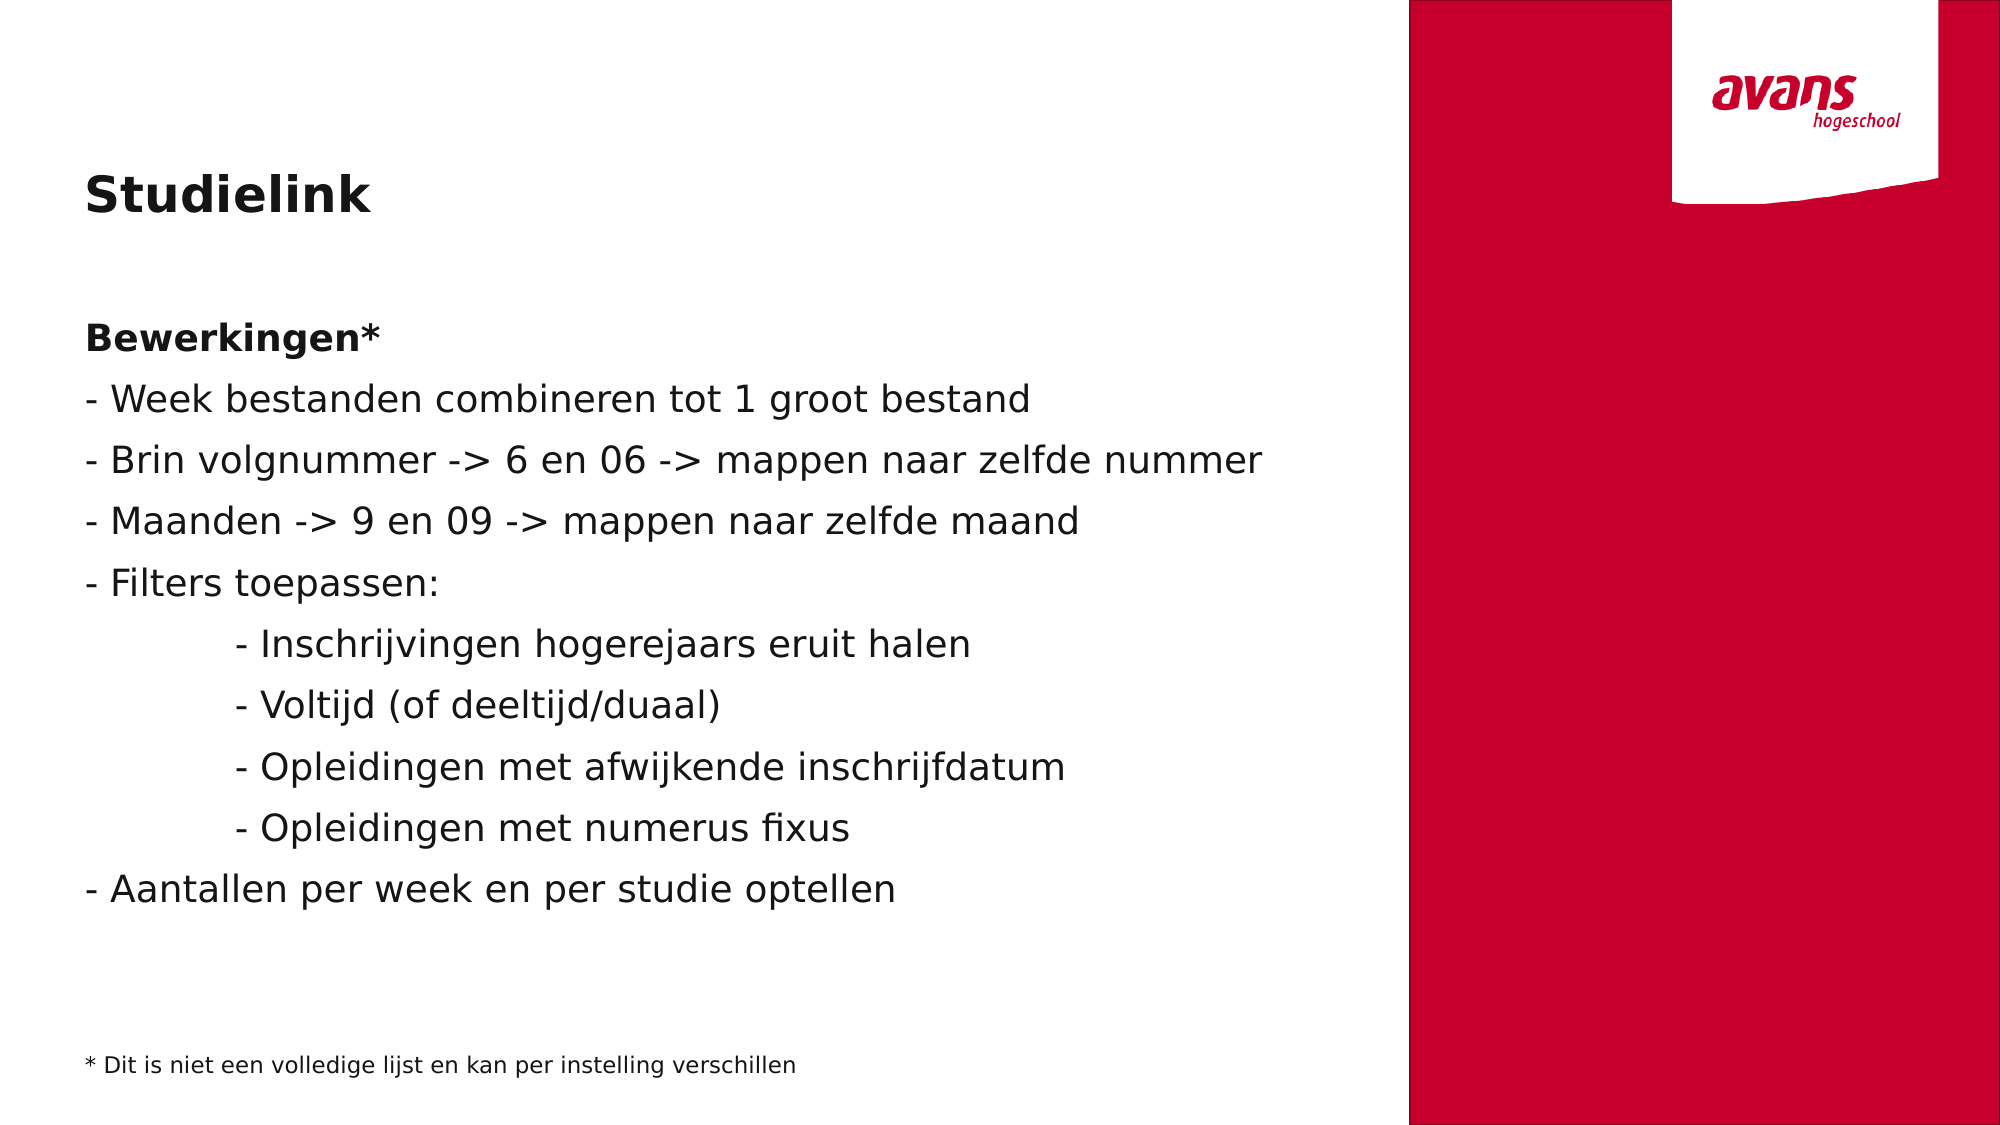

Studielink

Bewerkingen*
- Week bestanden combineren tot 1 groot bestand
- Brin volgnummer -> 6 en 06 -> mappen naar zelfde nummer
- Maanden -> 9 en 09 -> mappen naar zelfde maand
- Filters toepassen:
	- Inschrijvingen hogerejaars eruit halen
	- Voltijd (of deeltijd/duaal)
	- Opleidingen met afwijkende inschrijfdatum
	- Opleidingen met numerus fixus
- Aantallen per week en per studie optellen

* Dit is niet een volledige lijst en kan per instelling verschillen